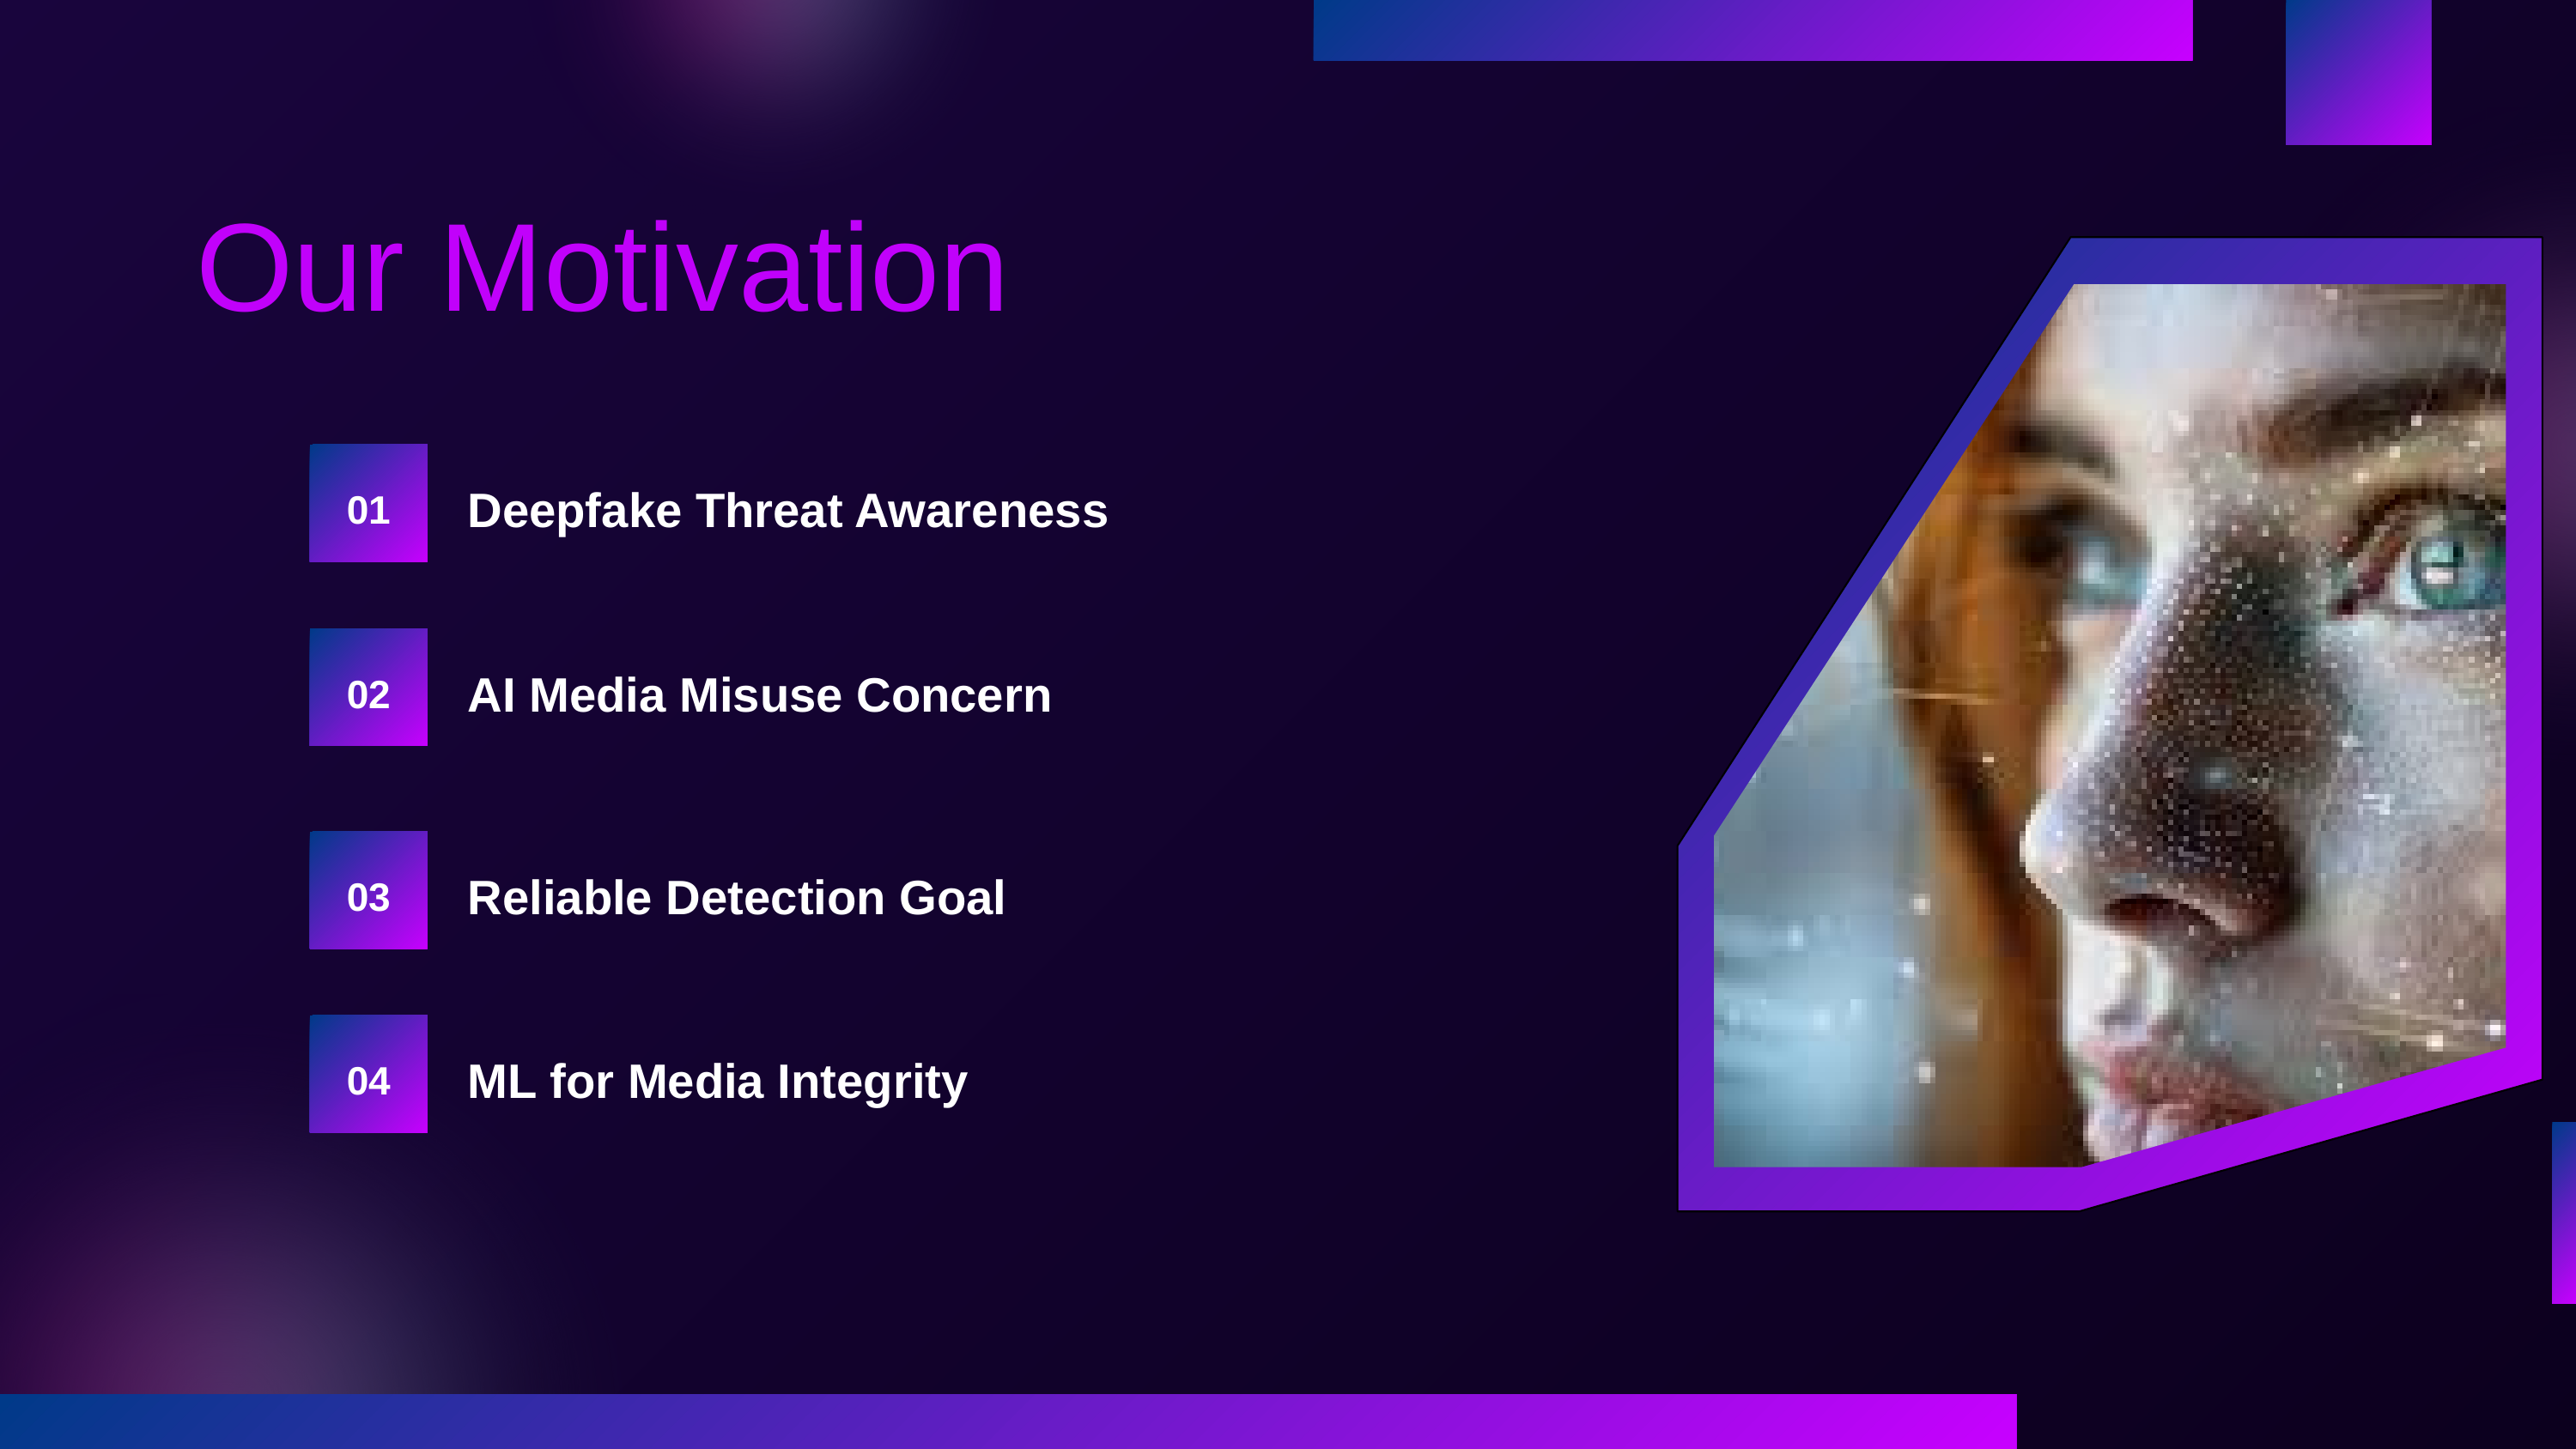

Our Motivation

Deepfake Threat Awareness
01

AI Media Misuse Concern
02

Reliable Detection Goal
03

ML for Media Integrity
04